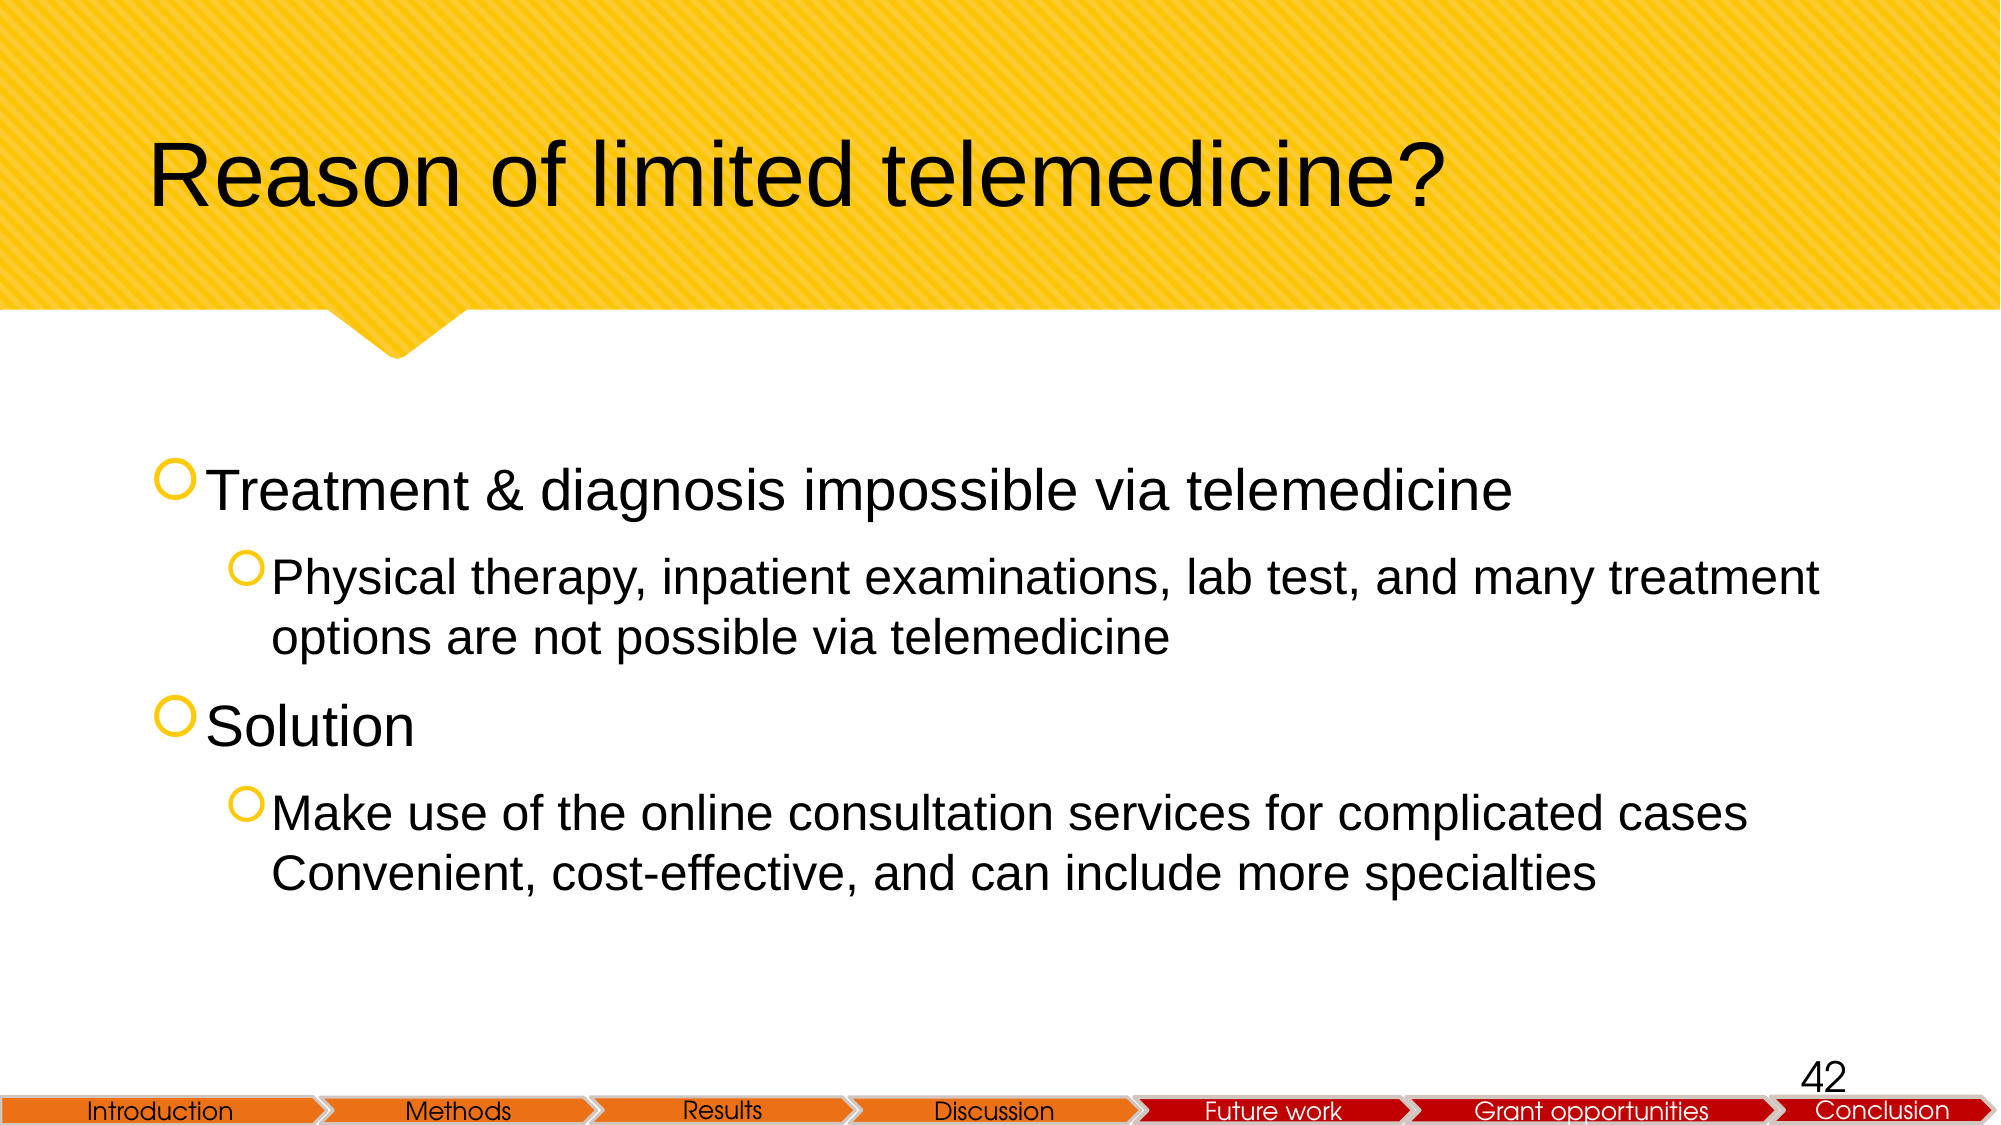

# Reason of limited telemedicine?
Treatment & diagnosis impossible via telemedicine
Physical therapy, inpatient examinations, lab test, and many treatment options are not possible via telemedicine
Solution
Make use of the online consultation services for complicated cases Convenient, cost-effective, and can include more specialties

42
4/17/2023
Discussion
42
Introduction
Results
Conclusion
Discussion
Future work
Grant opportunities
Methods